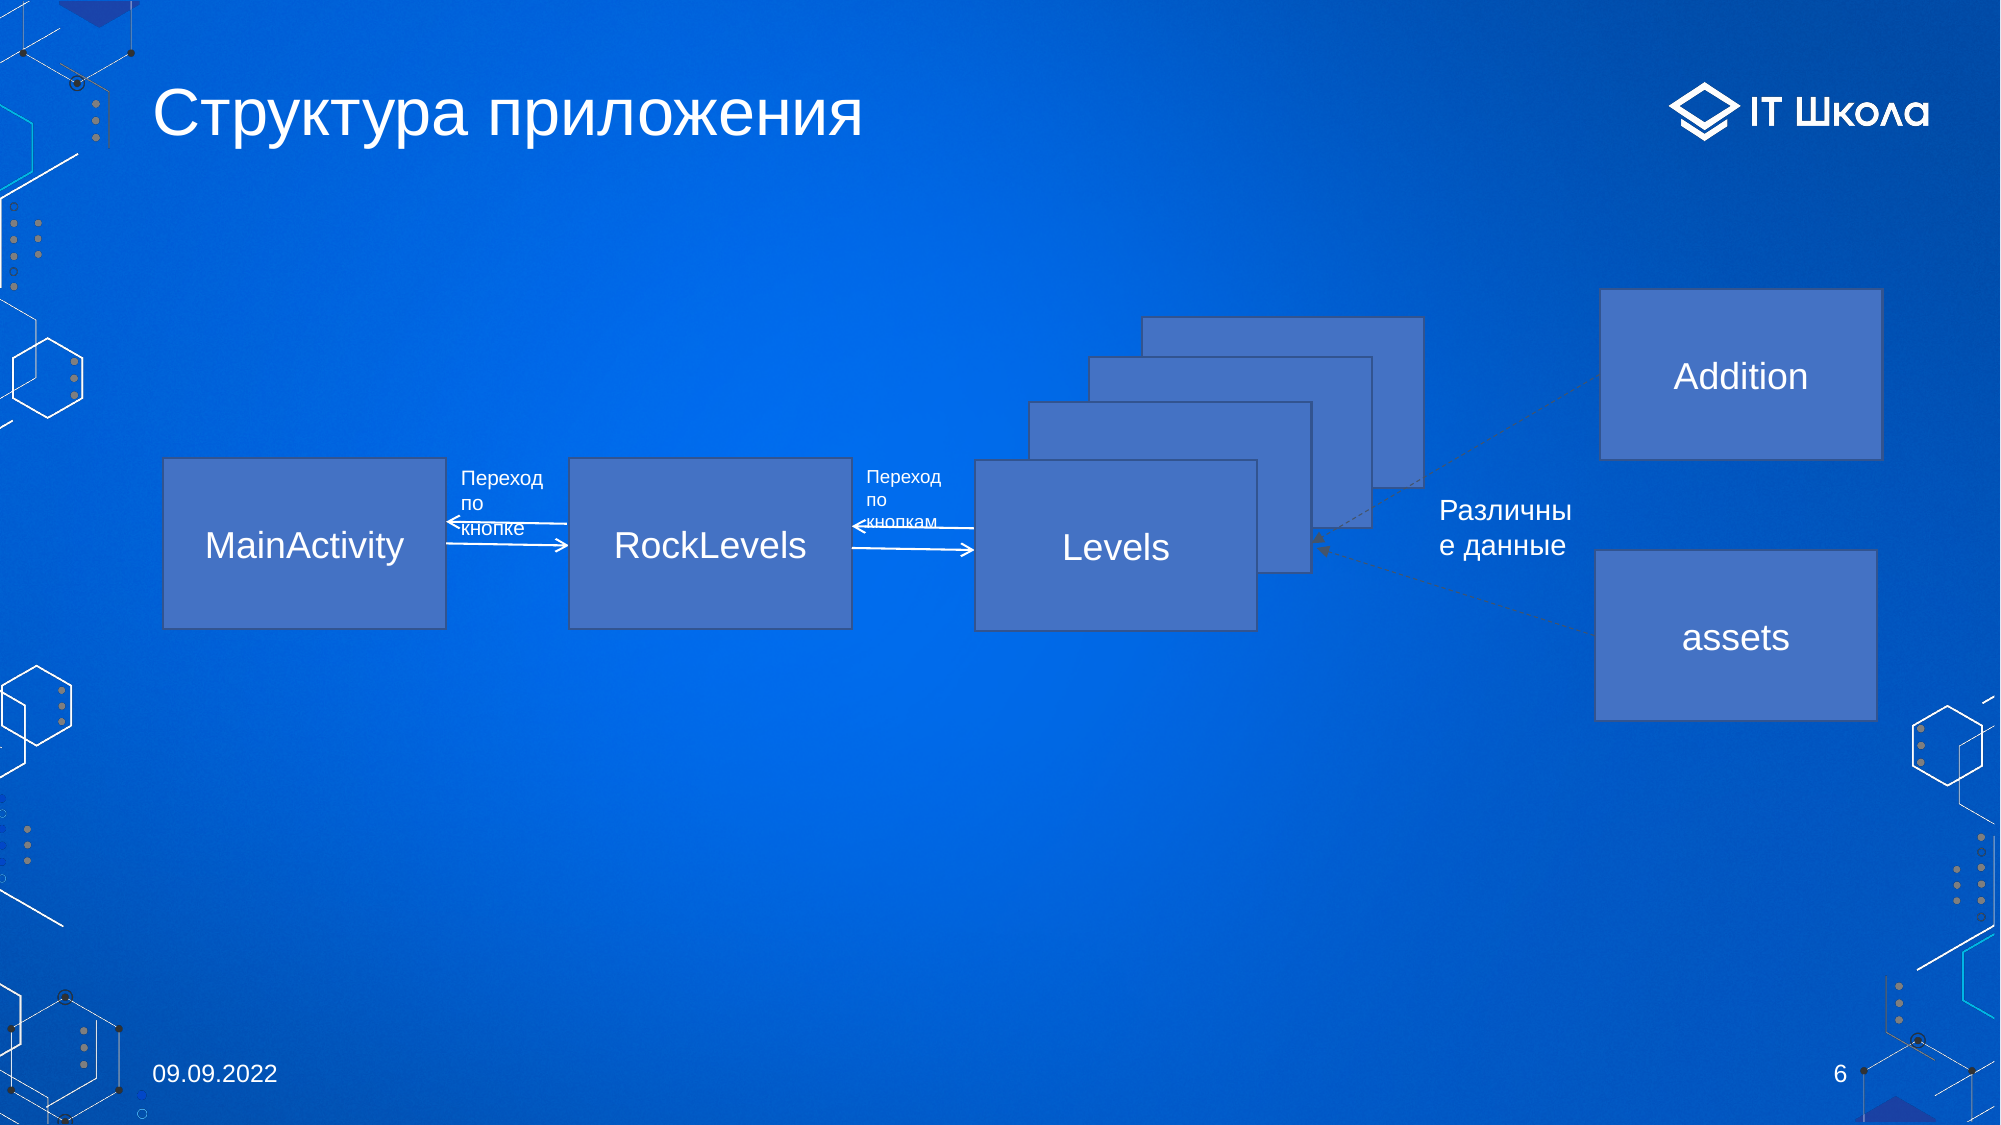

# Структура приложения
Addition

MainActivity
Переход по кнопке
RockLevels
Переход по кнопкам
Levels
Различные данные
assets
09.09.2022
6